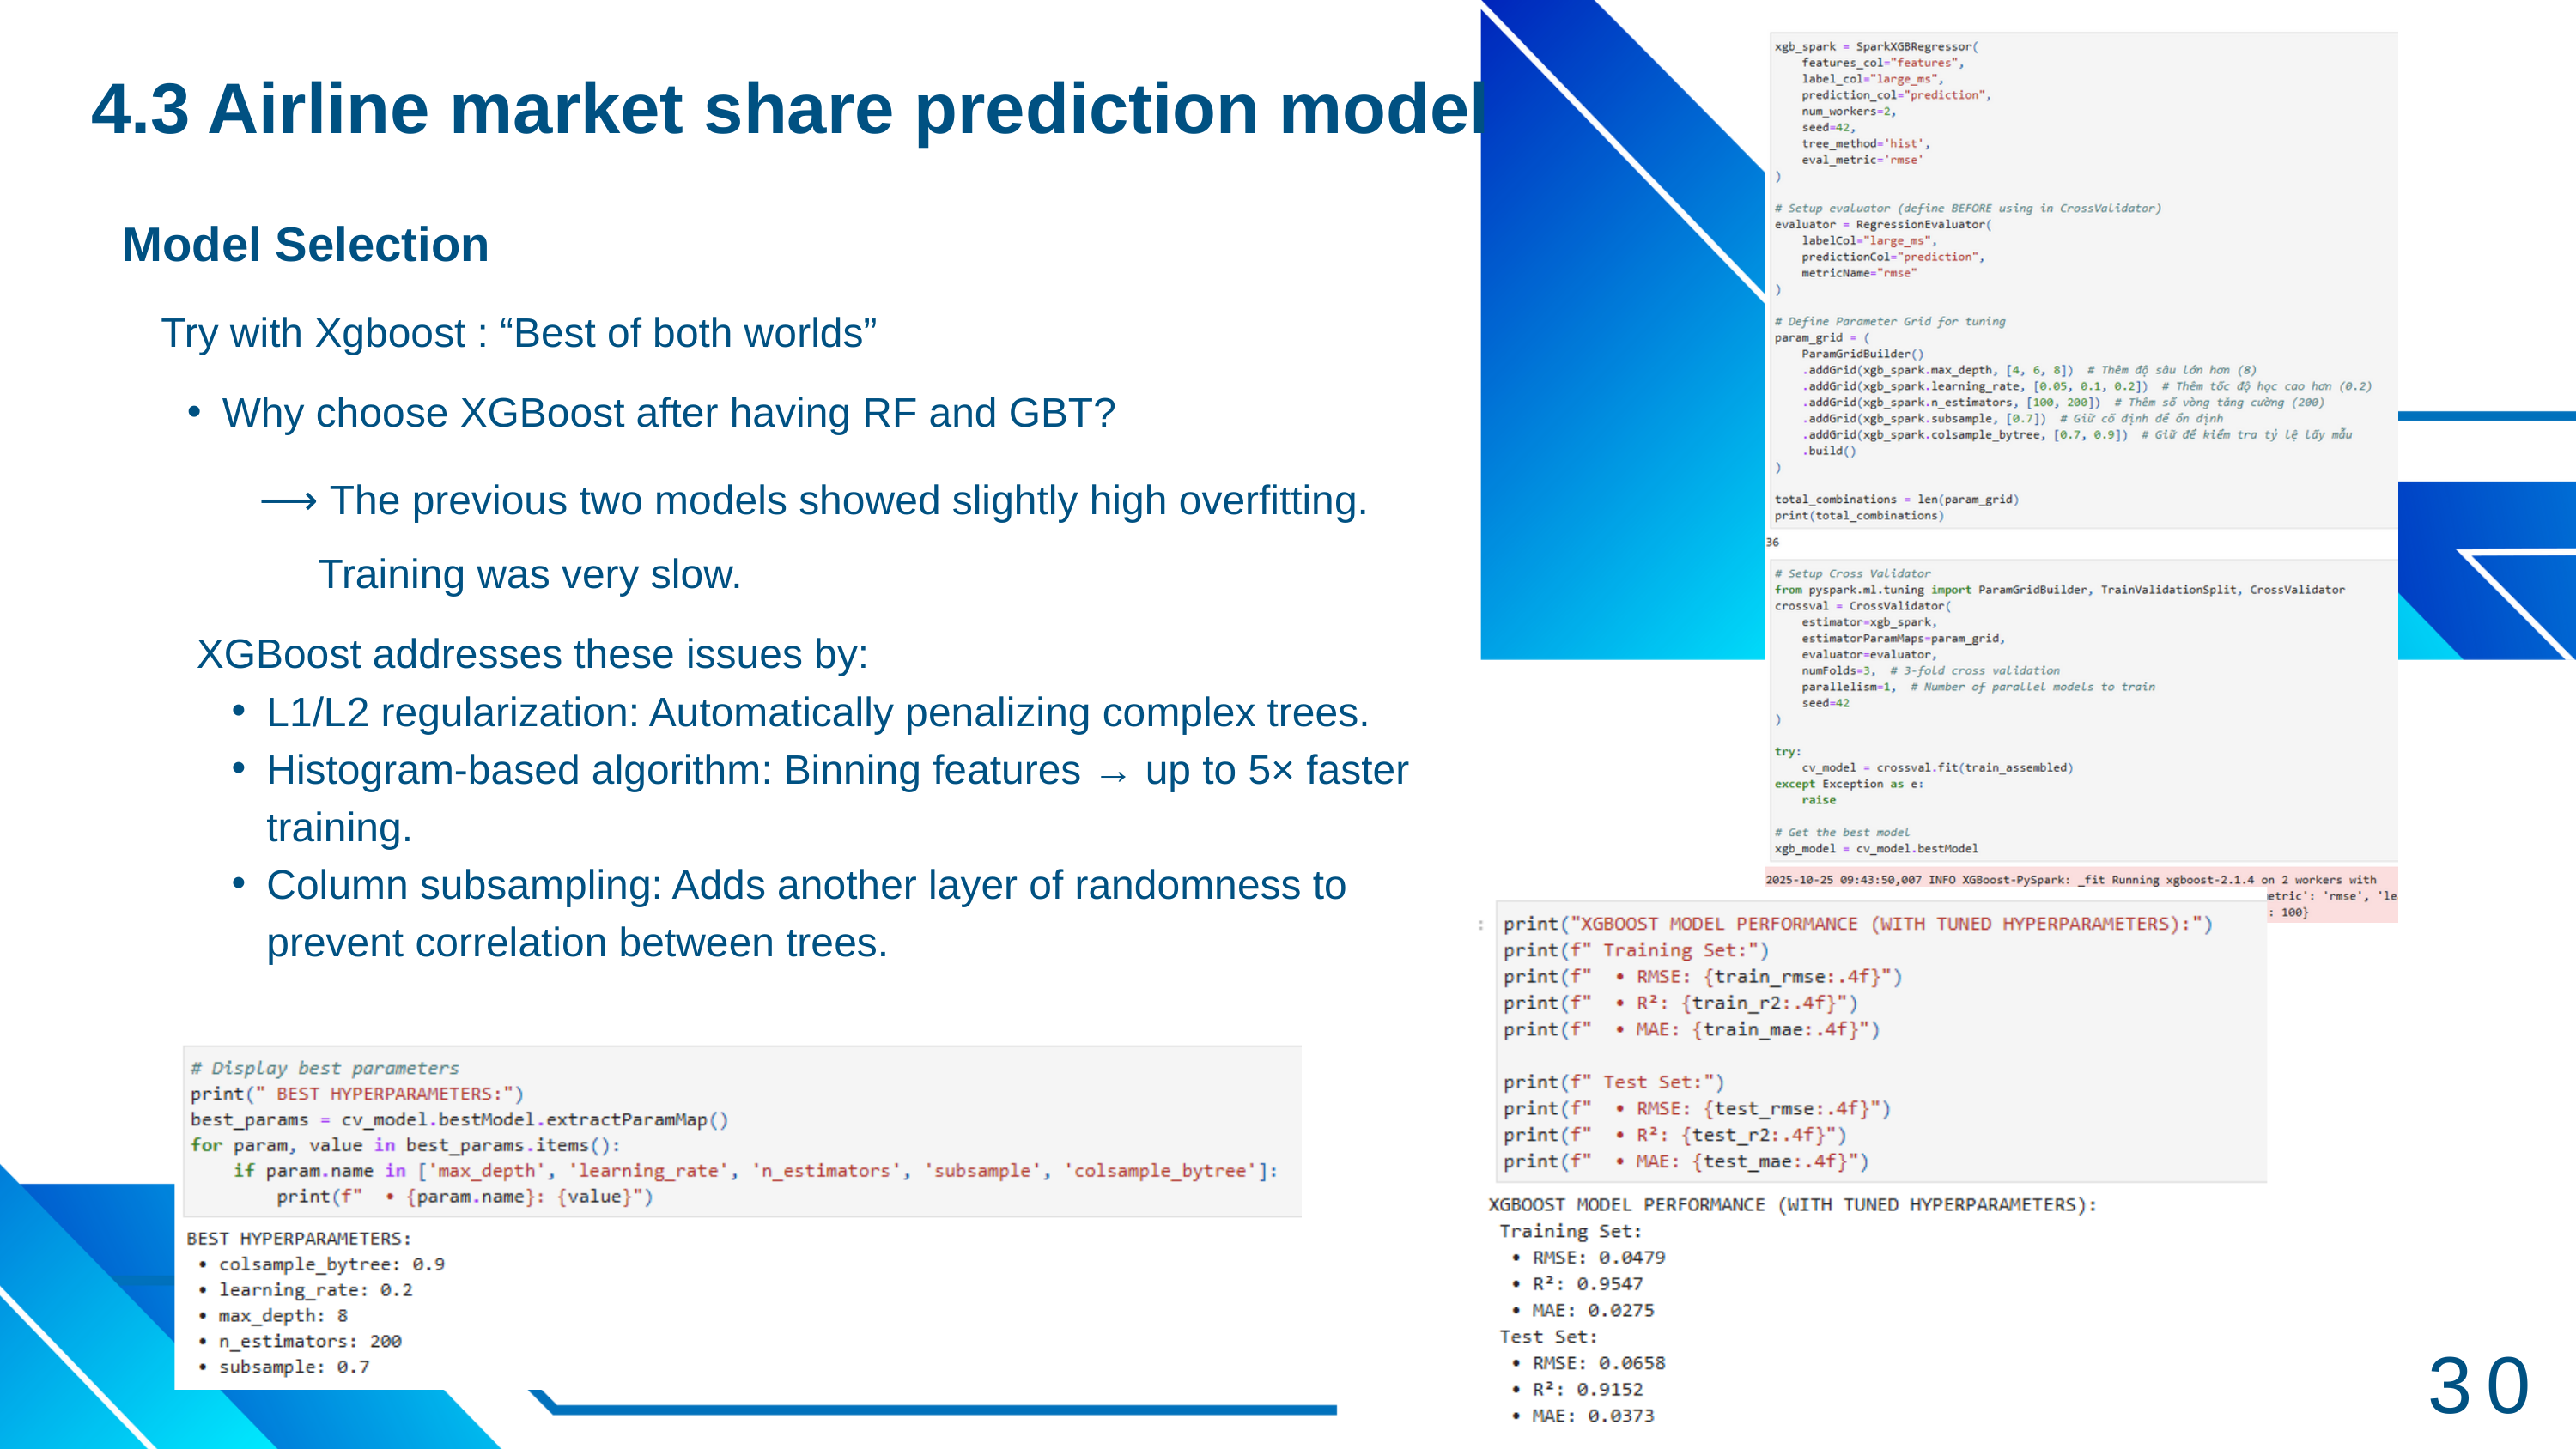

4.3 Airline market share prediction model
Model Selection
Try with Xgboost : “Best of both worlds”
Why choose XGBoost after having RF and GBT?
⟶ The previous two models showed slightly high overfitting.
Training was very slow.
XGBoost addresses these issues by:
L1/L2 regularization: Automatically penalizing complex trees.
Histogram-based algorithm: Binning features → up to 5× faster training.
Column subsampling: Adds another layer of randomness to prevent correlation between trees.

30